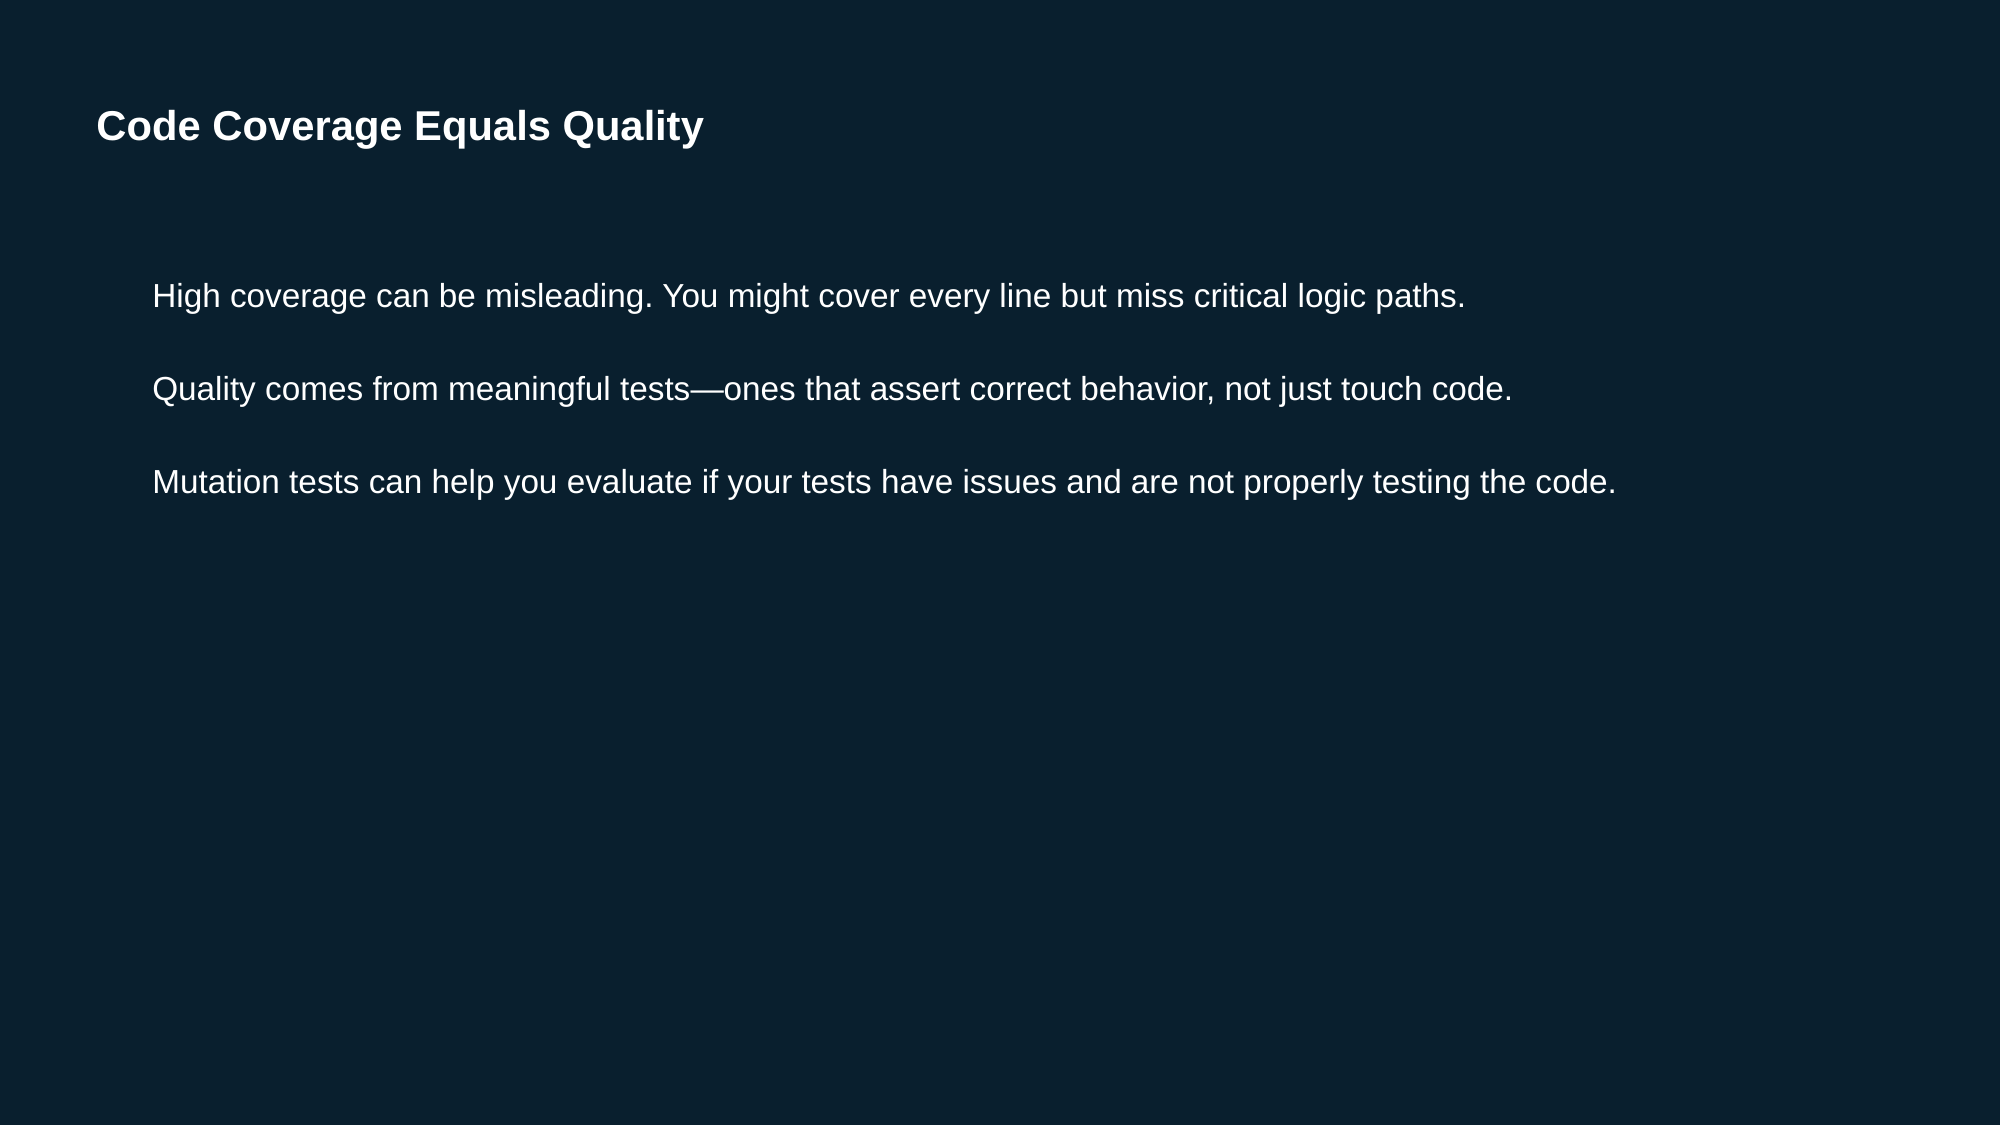

# Code Coverage Equals Quality
High coverage can be misleading. You might cover every line but miss critical logic paths.

Quality comes from meaningful tests—ones that assert correct behavior, not just touch code.

Mutation tests can help you evaluate if your tests have issues and are not properly testing the code.